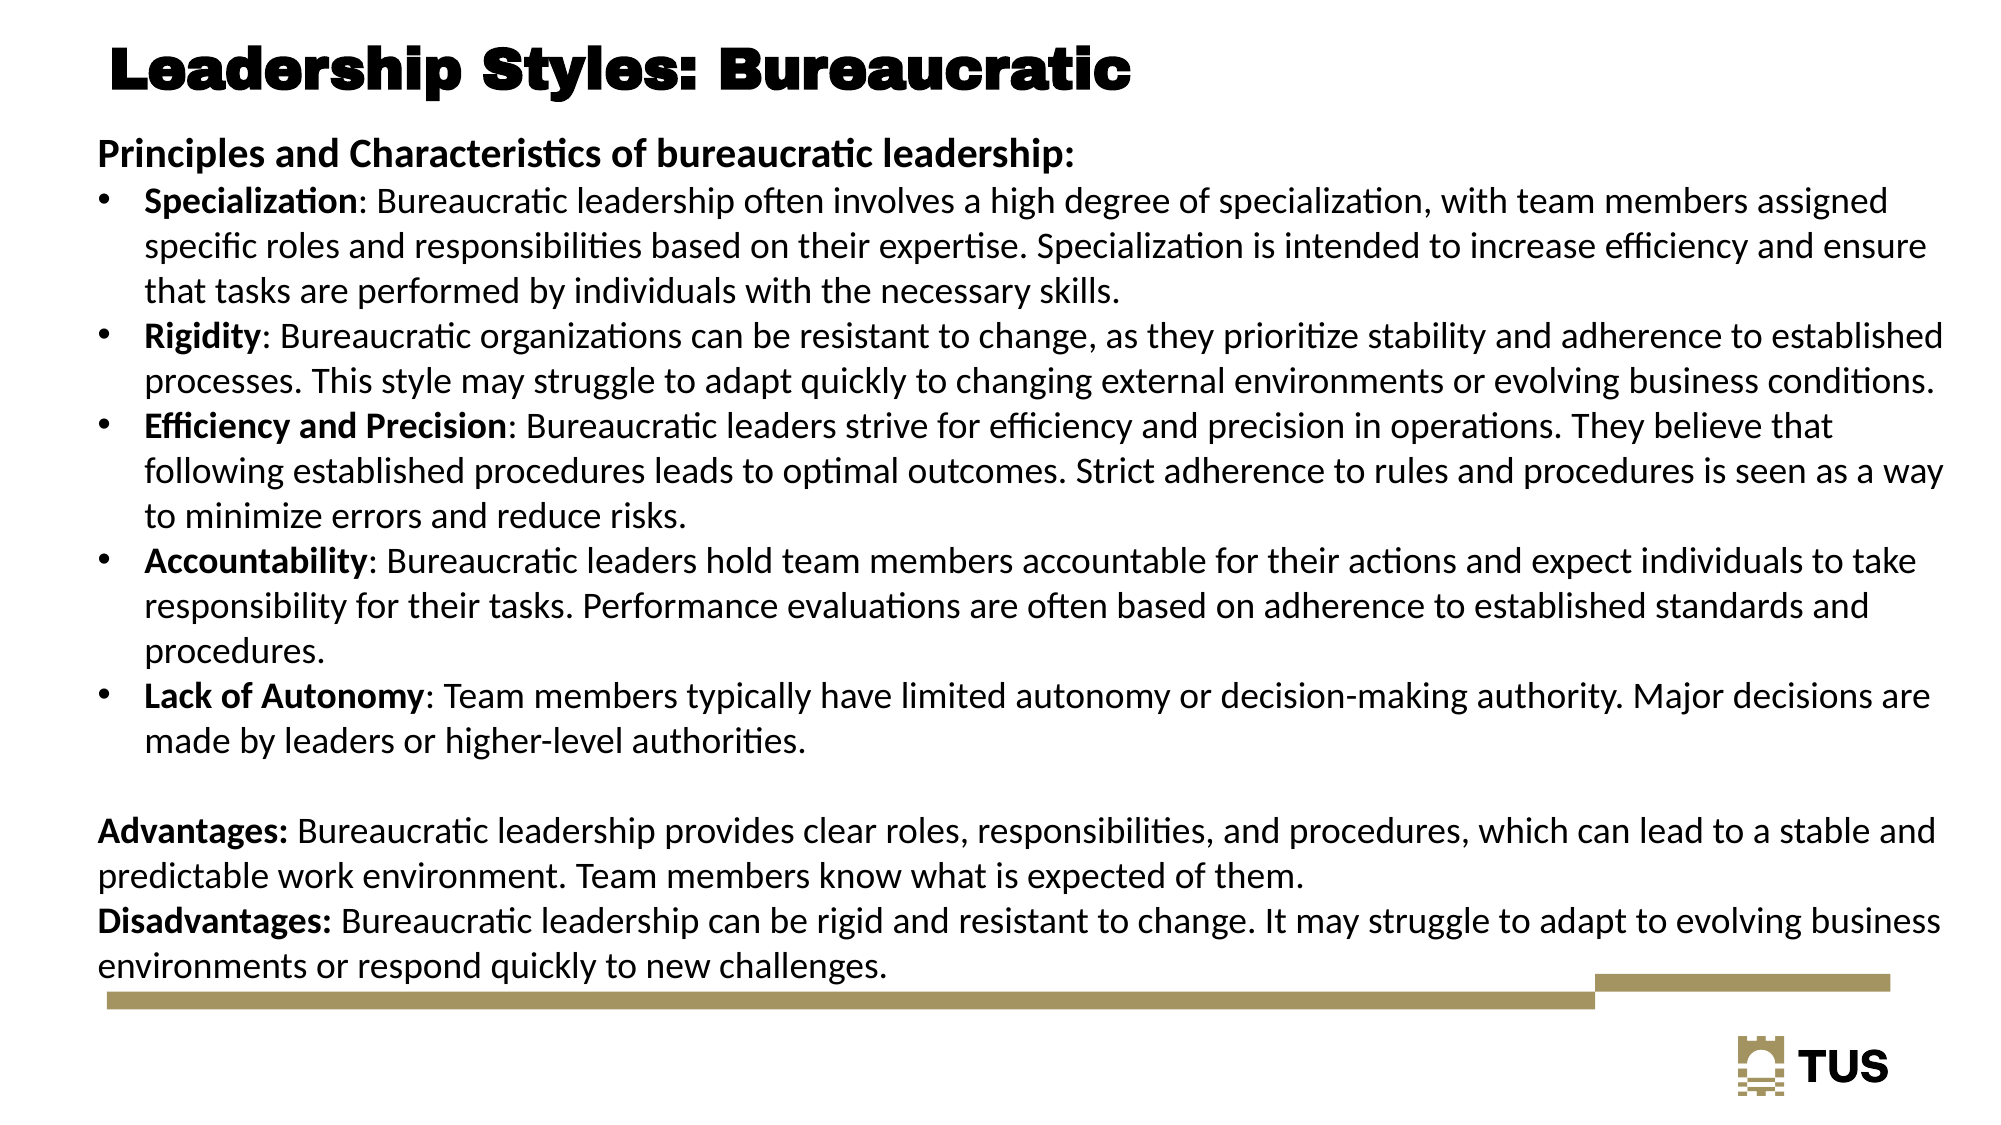

# Leadership Styles: Bureaucratic
Principles and Characteristics of bureaucratic leadership:
Specialization: Bureaucratic leadership often involves a high degree of specialization, with team members assigned specific roles and responsibilities based on their expertise. Specialization is intended to increase efficiency and ensure that tasks are performed by individuals with the necessary skills.
Rigidity: Bureaucratic organizations can be resistant to change, as they prioritize stability and adherence to established processes. This style may struggle to adapt quickly to changing external environments or evolving business conditions.
Efficiency and Precision: Bureaucratic leaders strive for efficiency and precision in operations. They believe that following established procedures leads to optimal outcomes. Strict adherence to rules and procedures is seen as a way to minimize errors and reduce risks.
Accountability: Bureaucratic leaders hold team members accountable for their actions and expect individuals to take responsibility for their tasks. Performance evaluations are often based on adherence to established standards and procedures.
Lack of Autonomy: Team members typically have limited autonomy or decision-making authority. Major decisions are made by leaders or higher-level authorities.

Advantages: Bureaucratic leadership provides clear roles, responsibilities, and procedures, which can lead to a stable and predictable work environment. Team members know what is expected of them.
Disadvantages: Bureaucratic leadership can be rigid and resistant to change. It may struggle to adapt to evolving business environments or respond quickly to new challenges.